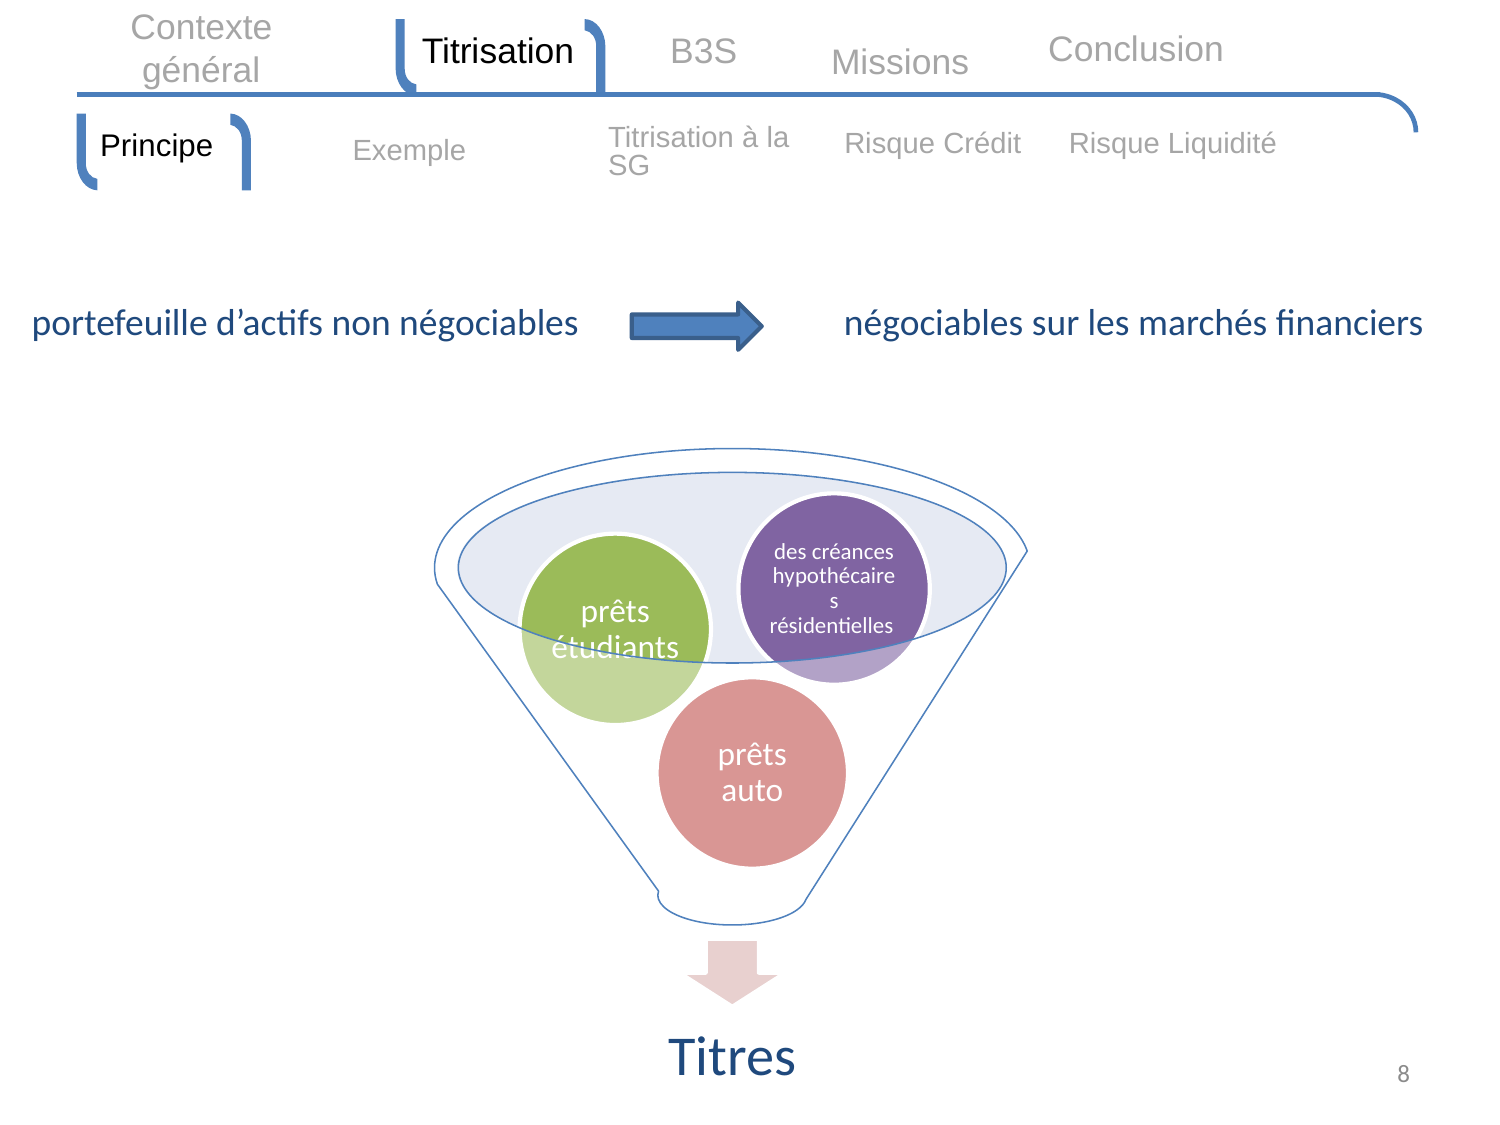

Conclusion

Titrisation
B3S
Contexte général

Missions

Principe

Exemple
Titrisation à la SG

Risque Crédit

Risque Liquidité

  portefeuille d’actifs non négociables

négociables sur les marchés financiers

Titres
prêts auto
prêts étudiants
des créances hypothécaires résidentielles
8